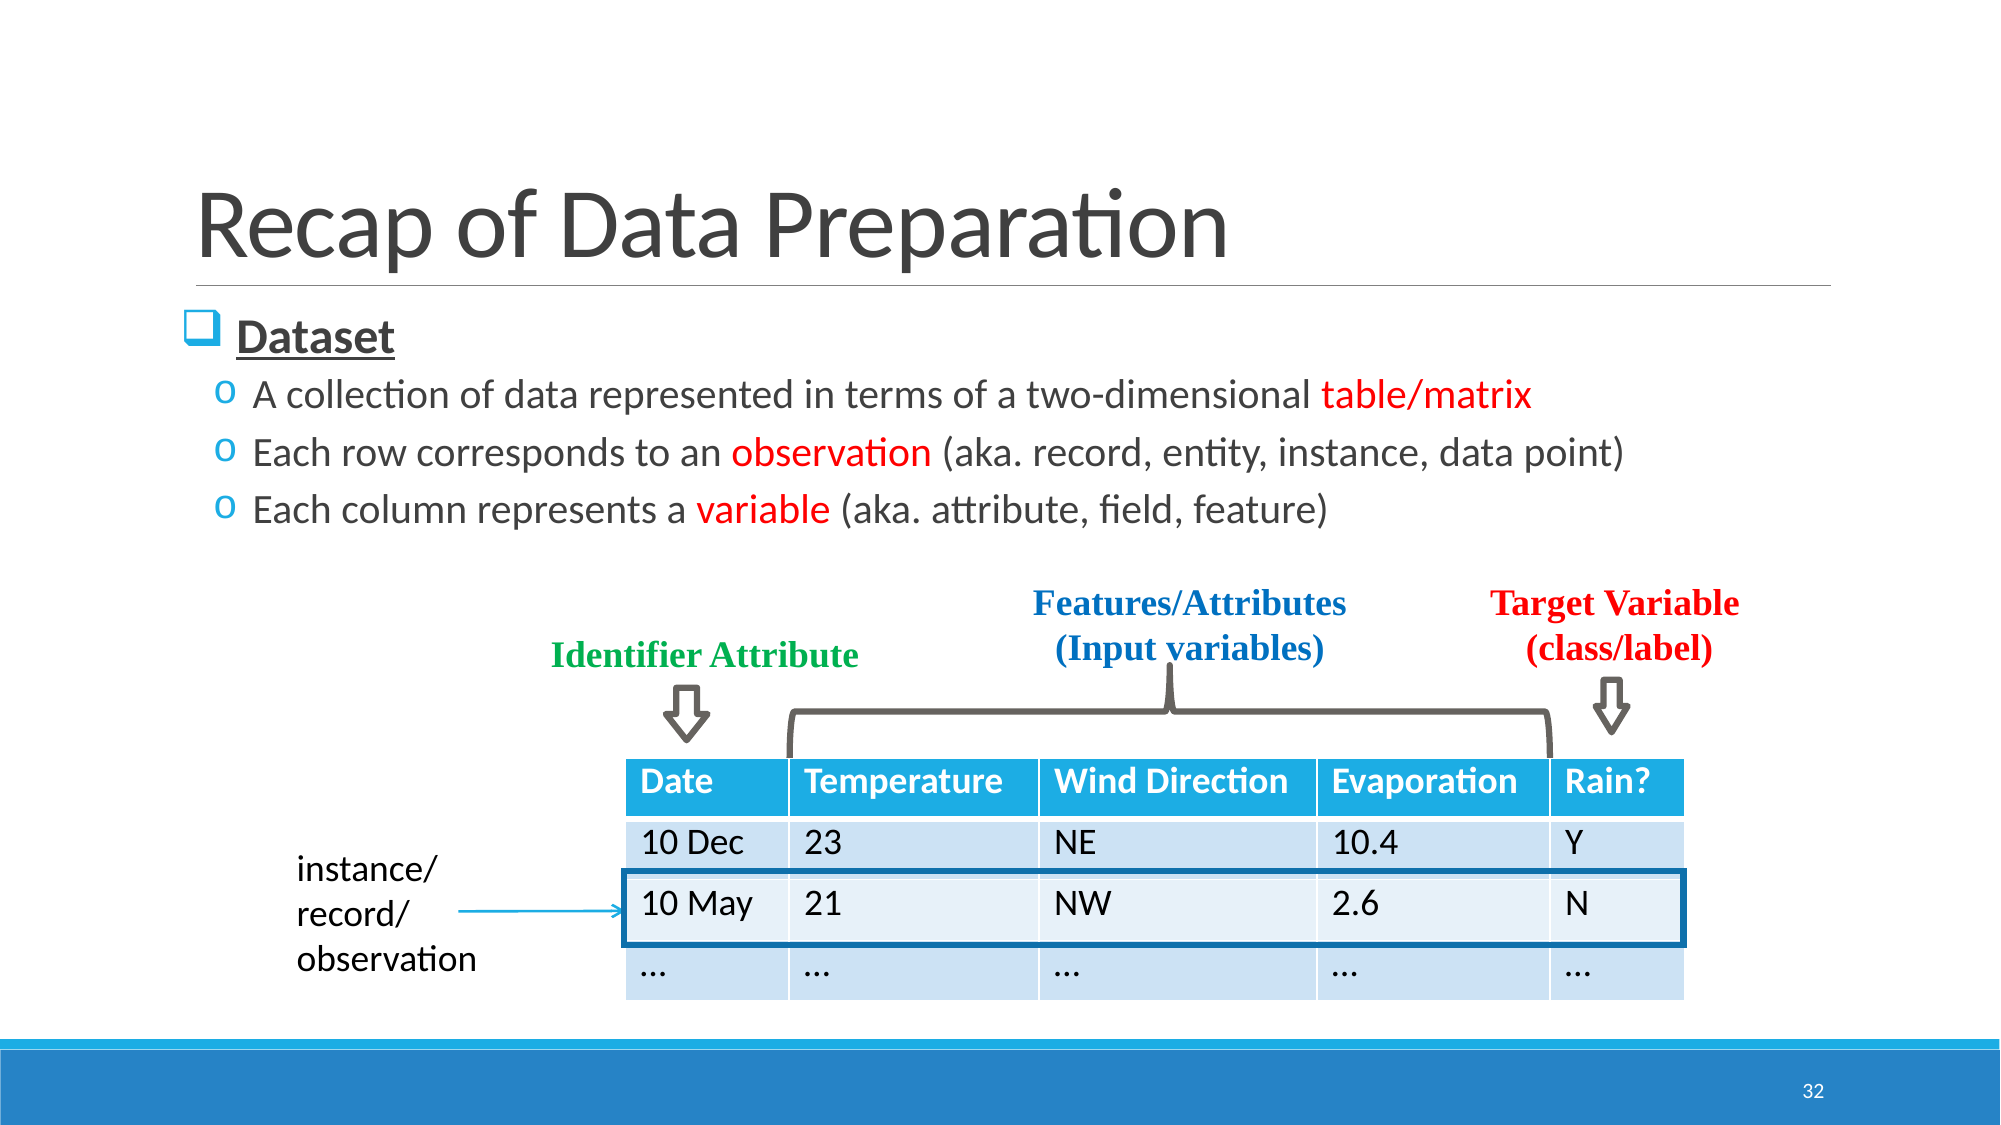

# Recap of Data Preparation
 Dataset
 A collection of data represented in terms of a two-dimensional table/matrix
 Each row corresponds to an observation (aka. record, entity, instance, data point)
 Each column represents a variable (aka. attribute, field, feature)

Features/Attributes
(Input variables)
Target Variable
(class/label)

Identifier Attribute

| Date | Temperature | Wind Direction | Evaporation | Rain? |
| --- | --- | --- | --- | --- |
| 10 Dec | 23 | NE | 10.4 | Y |
| 10 May | 21 | NW | 2.6 | N |
| … | … | … | … | … |
instance/
record/
observation

32